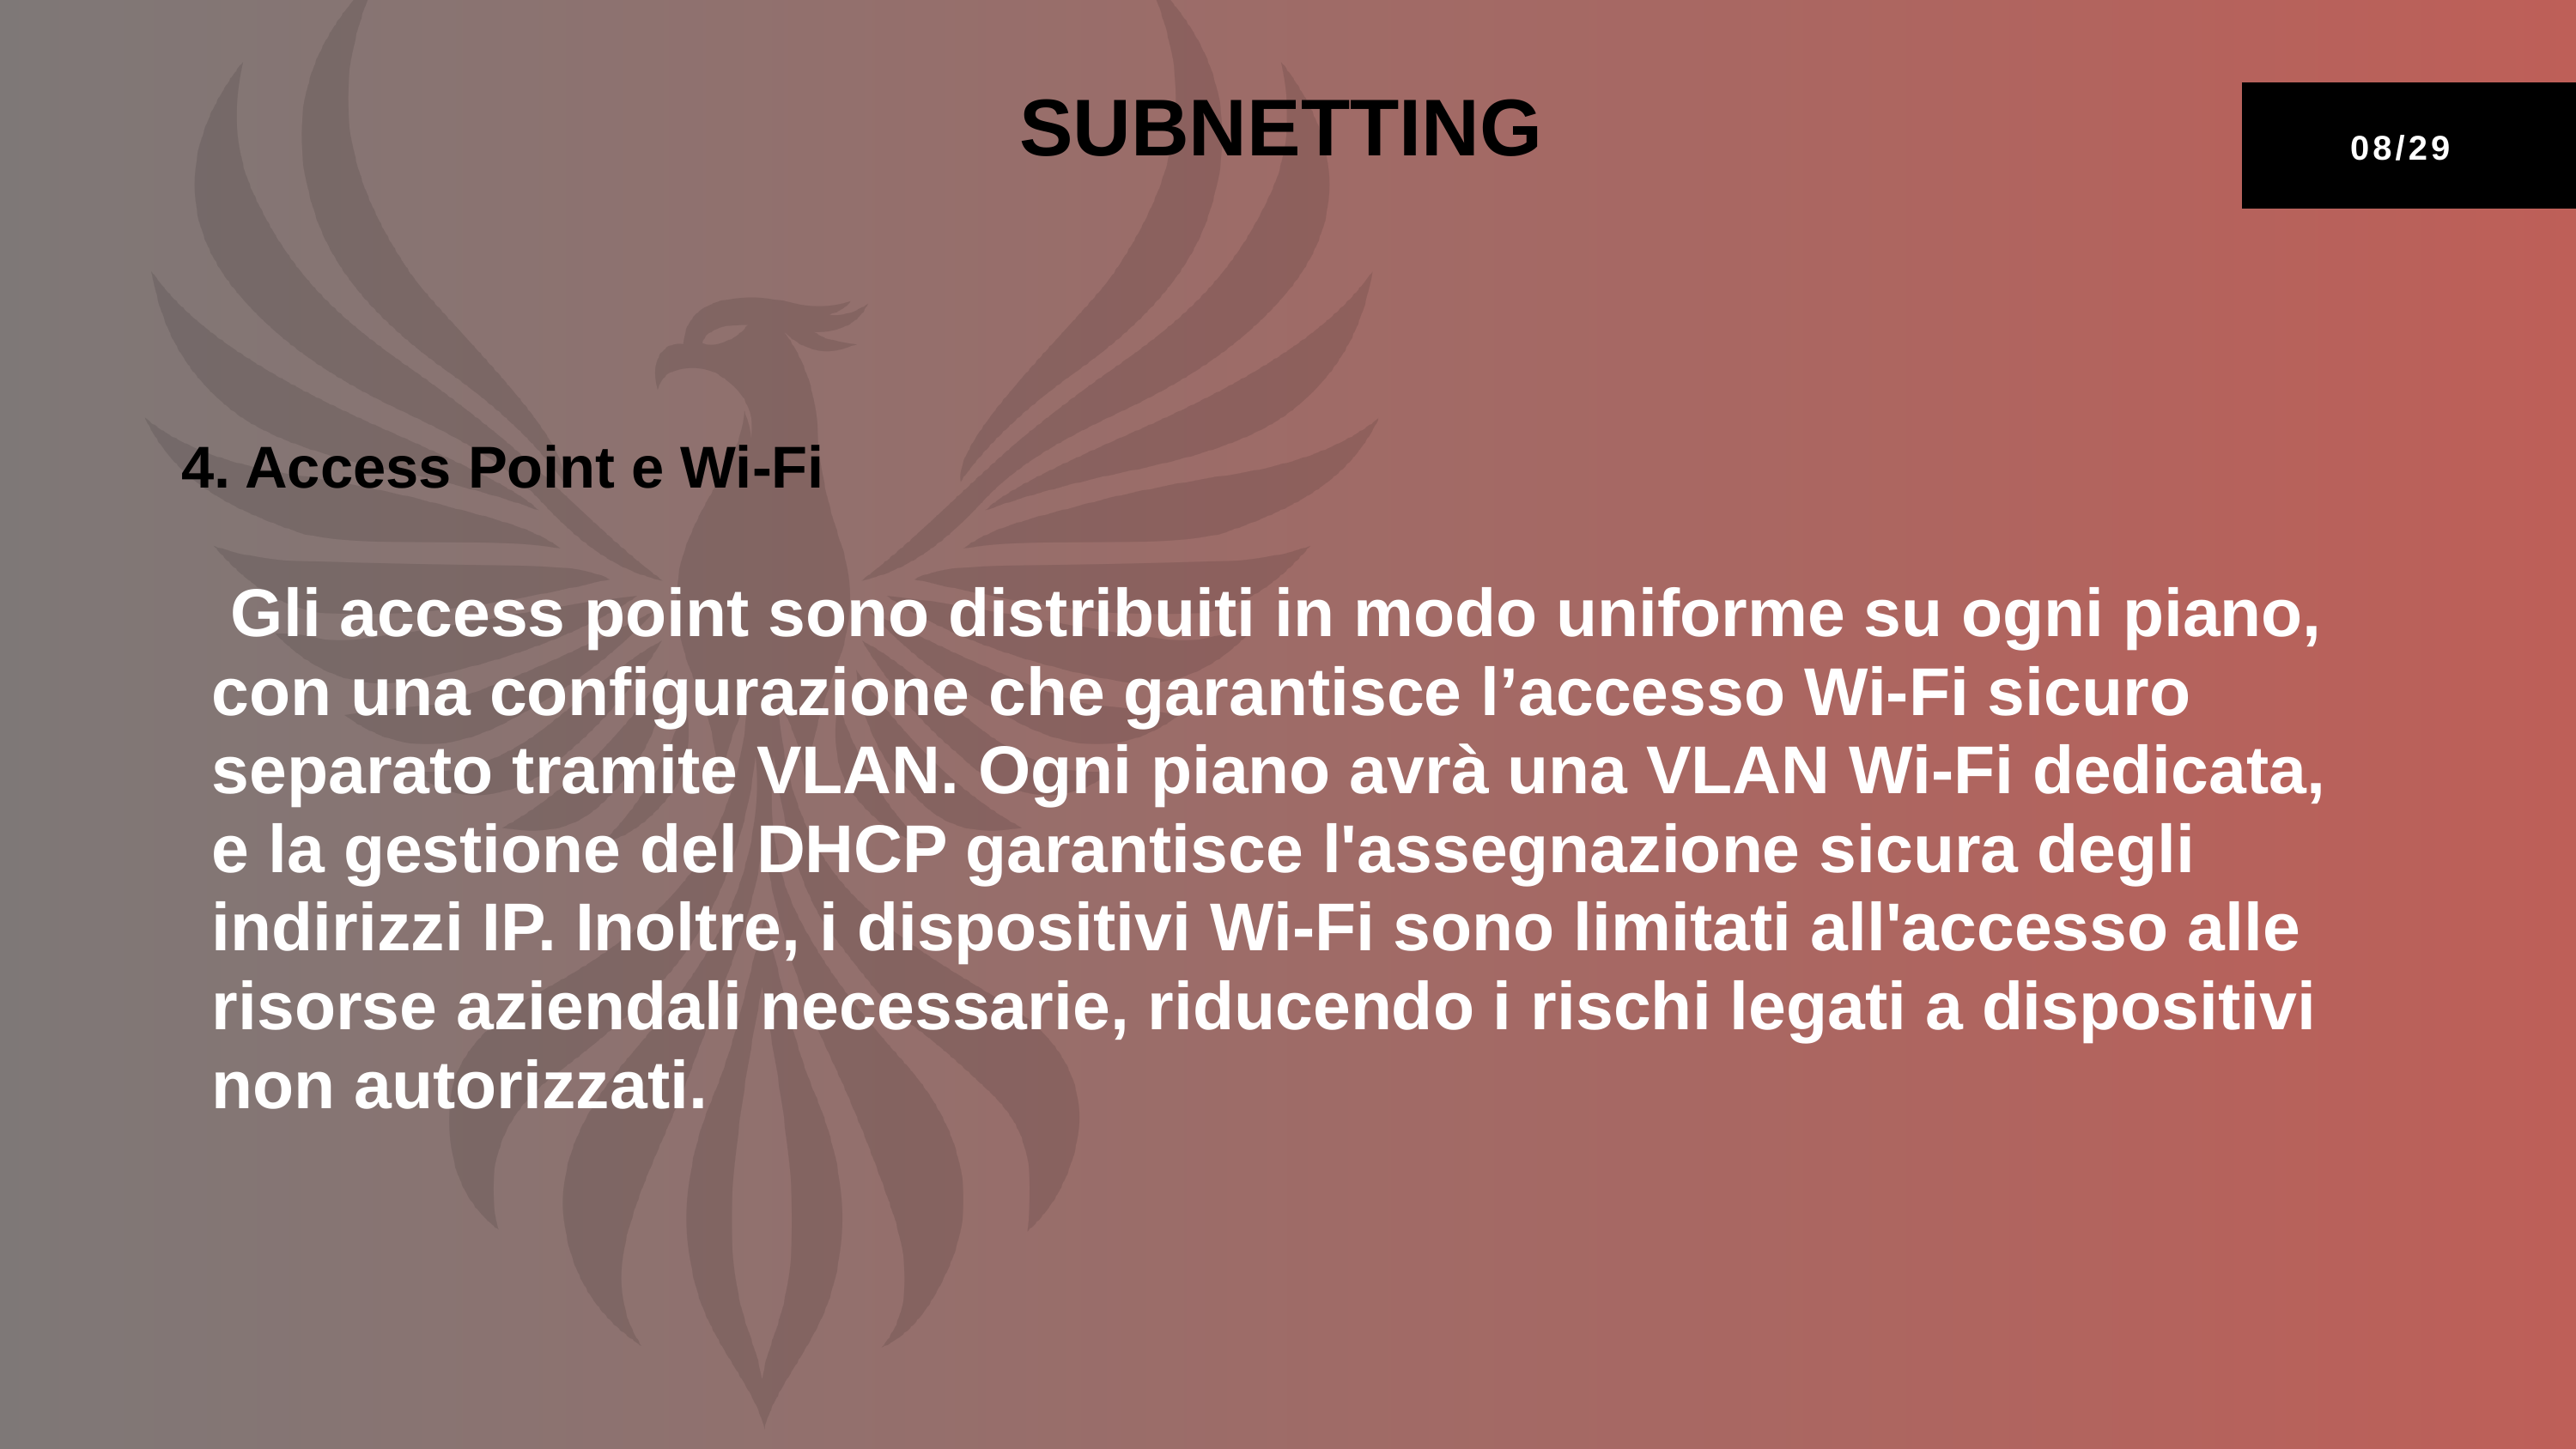

SUBNETTING

08/29
4. Access Point e Wi-Fi
 Gli access point sono distribuiti in modo uniforme su ogni piano, con una configurazione che garantisce l’accesso Wi-Fi sicuro separato tramite VLAN. Ogni piano avrà una VLAN Wi-Fi dedicata, e la gestione del DHCP garantisce l'assegnazione sicura degli indirizzi IP. Inoltre, i dispositivi Wi-Fi sono limitati all'accesso alle risorse aziendali necessarie, riducendo i rischi legati a dispositivi non autorizzati.